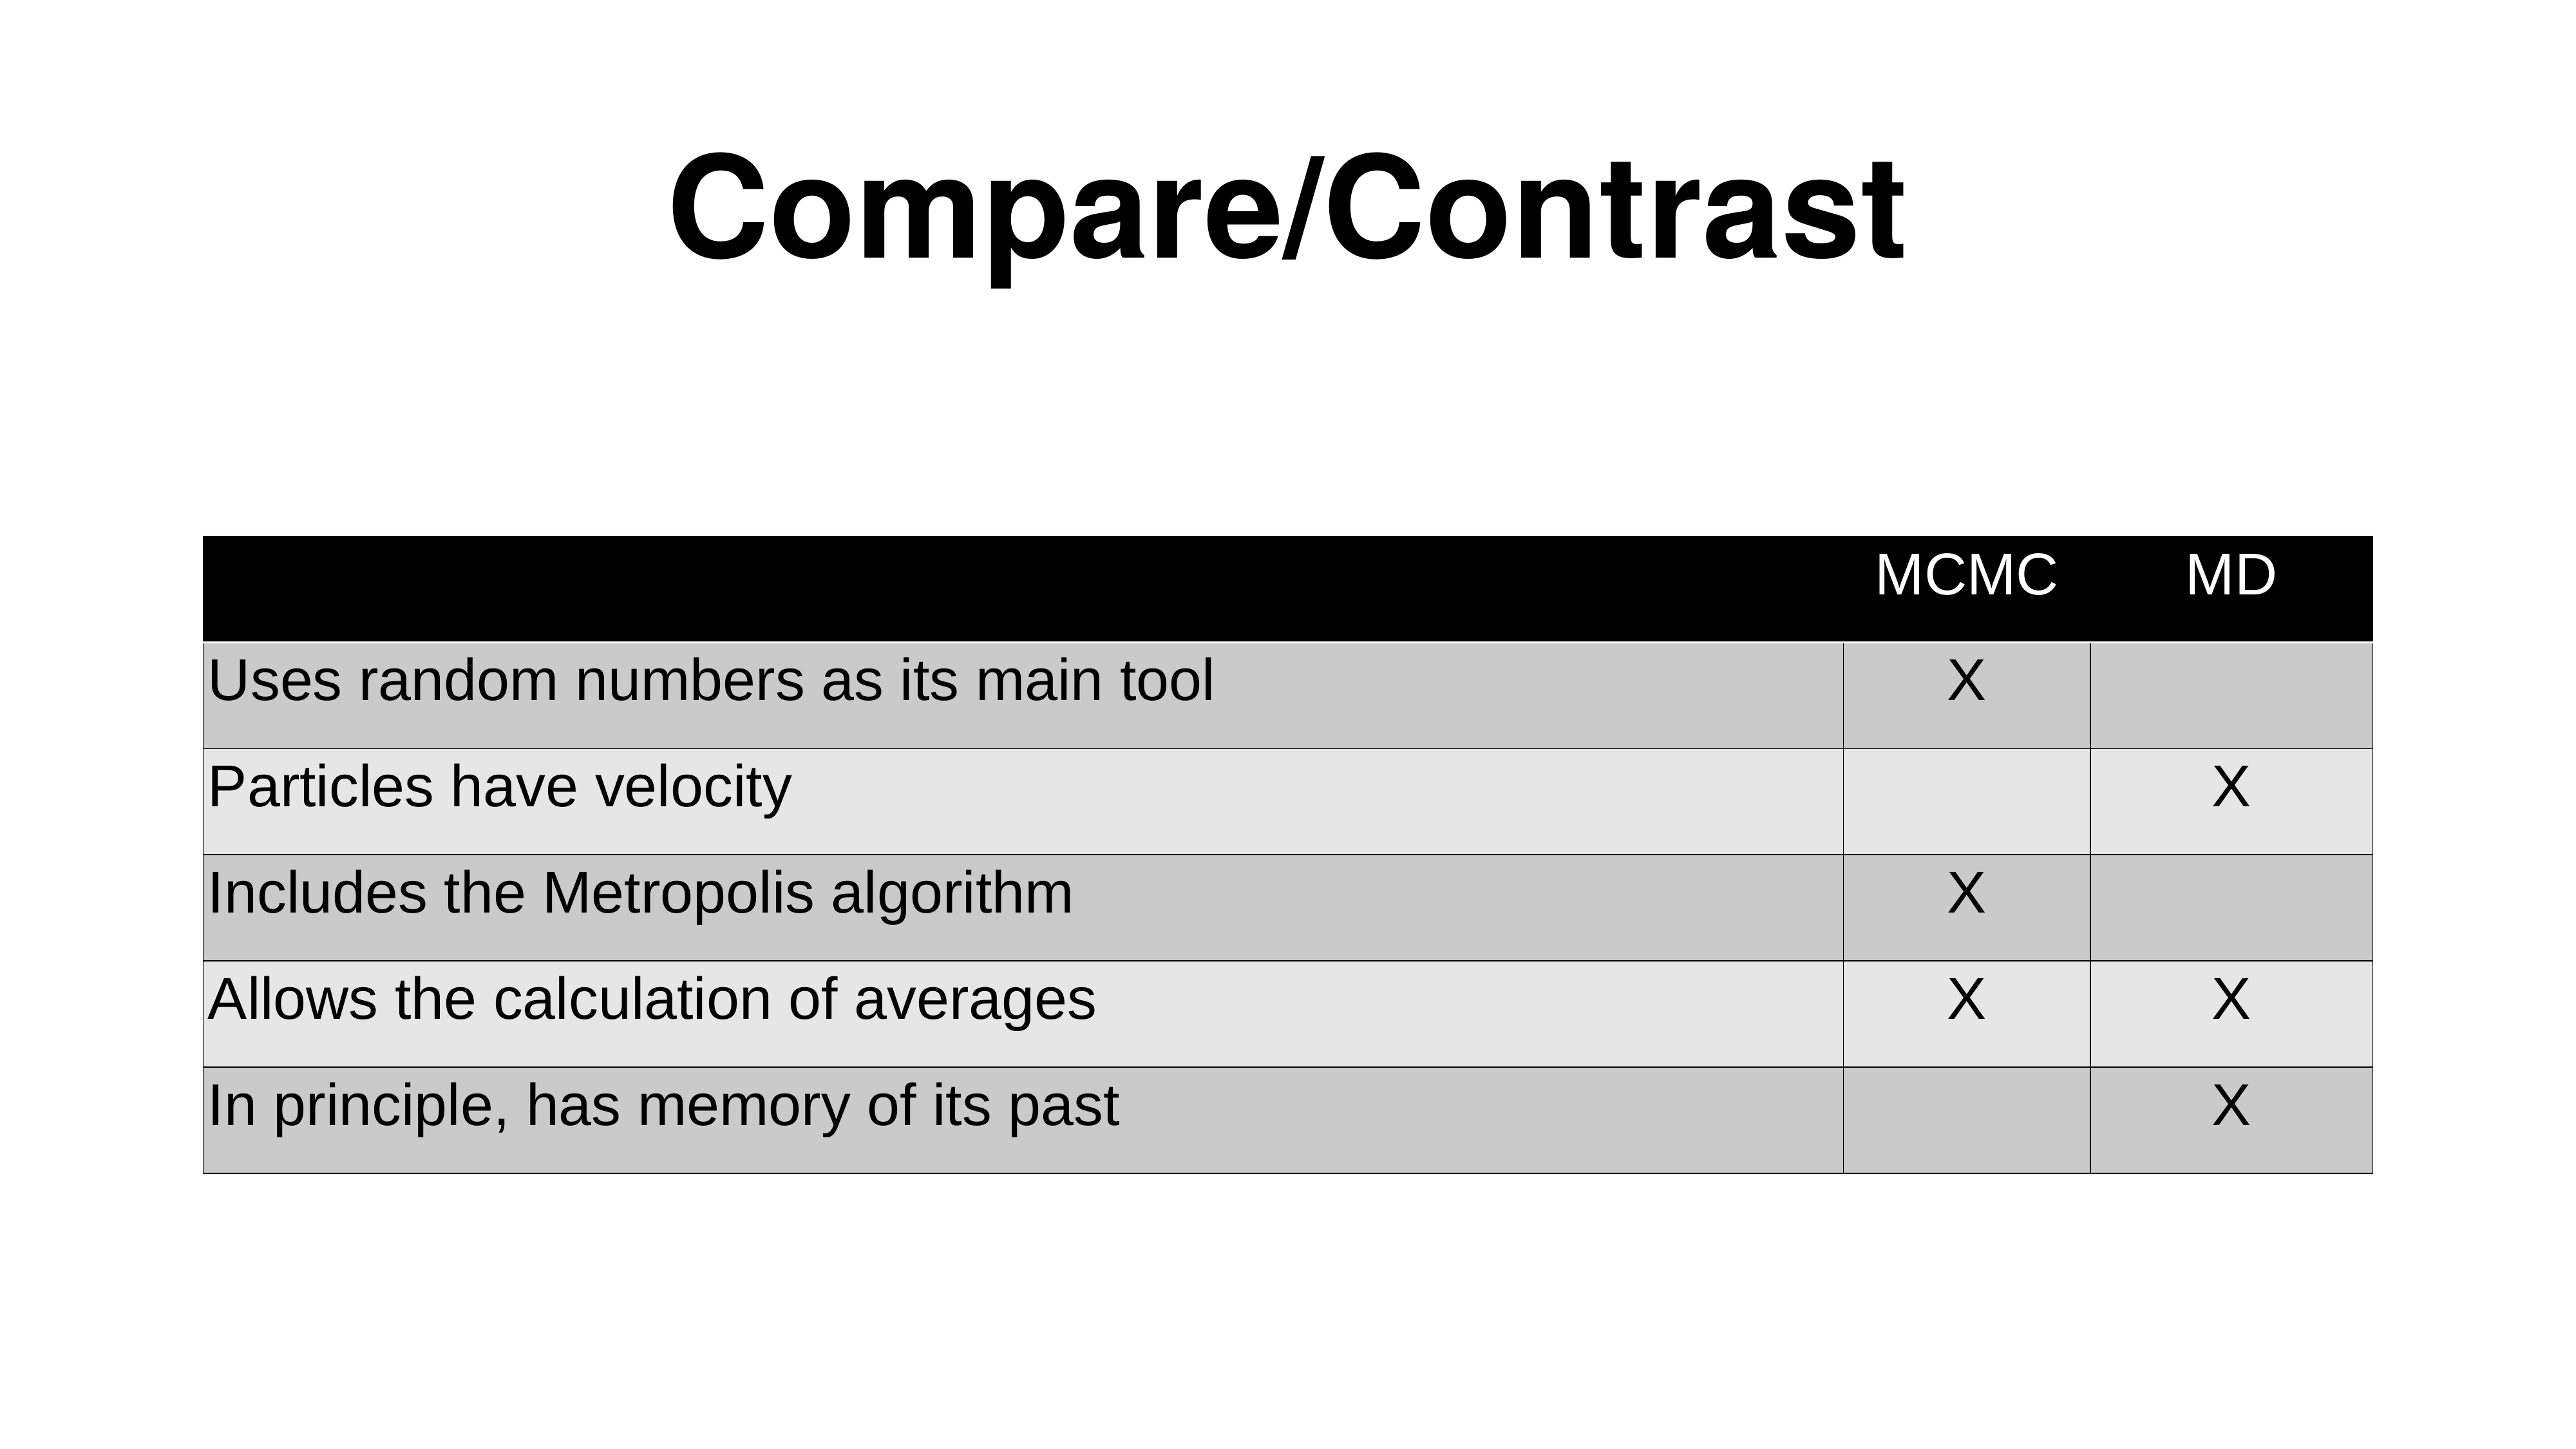

# Compare/Contrast
|  | MCMC | MD |
| --- | --- | --- |
| Uses random numbers as its main tool | X |  |
| Particles have velocity |  | X |
| Includes the Metropolis algorithm | X |  |
| Allows the calculation of averages | X | X |
| In principle, has memory of its past |  | X |
15